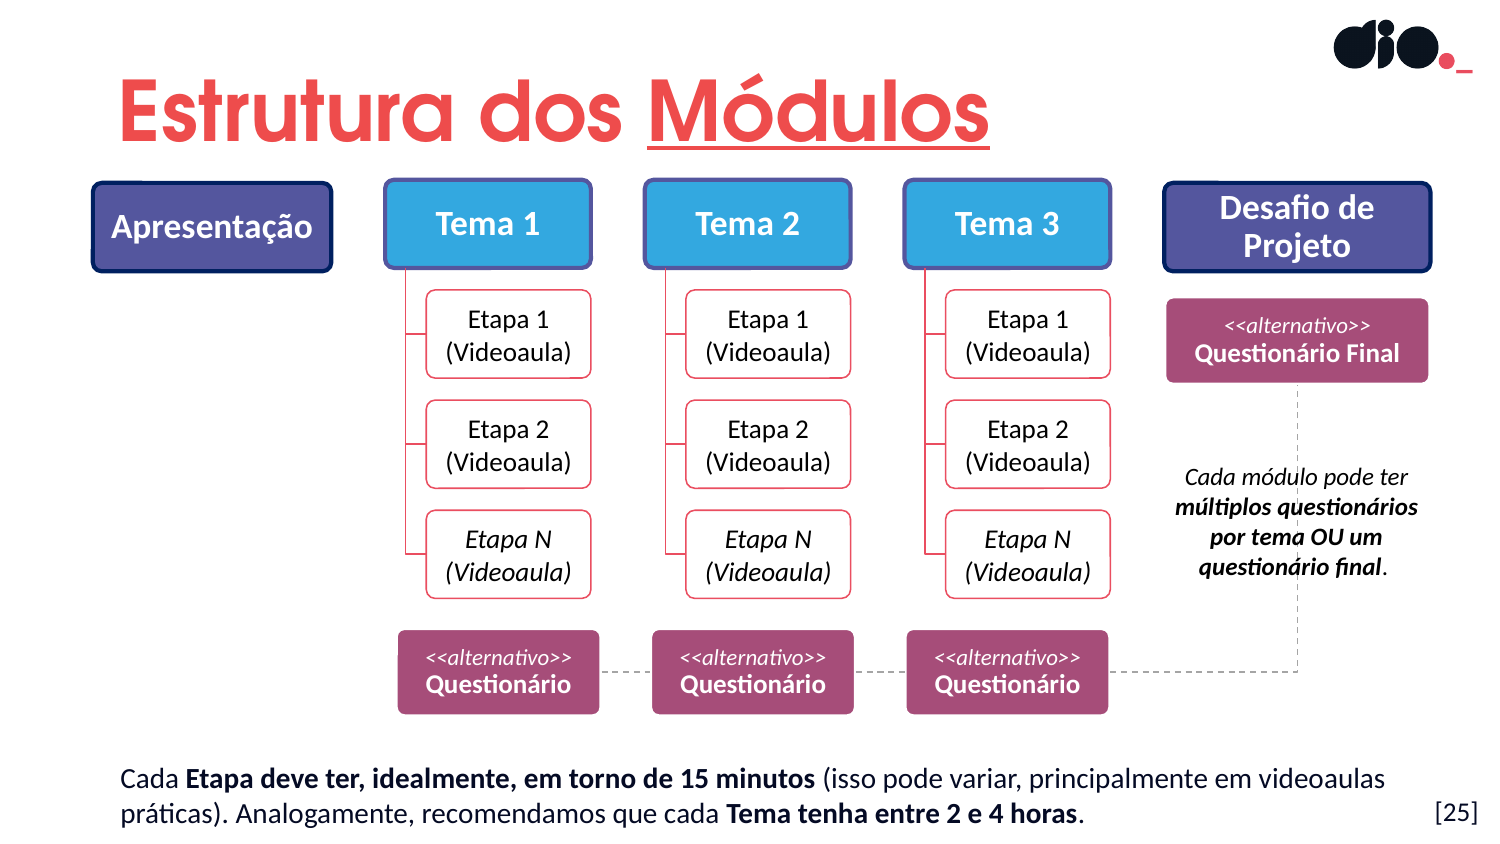

Estrutura dos Módulos
Tema 1

Etapa 1
(Videoaula)
Etapa 2
(Videoaula)
Etapa N
(Videoaula)
Tema 2

Etapa 1
(Videoaula)
Etapa 2
(Videoaula)
Etapa N
(Videoaula)
Tema 3

Etapa 1
(Videoaula)
Etapa 2
(Videoaula)
Etapa N
(Videoaula)
Apresentação
Desafio de Projeto
<<alternativo>>
Questionário Final
Cada módulo pode ter múltiplos questionários por tema OU um questionário final.
<<alternativo>>
Questionário
<<alternativo>>
Questionário
<<alternativo>>
Questionário
Cada Etapa deve ter, idealmente, em torno de 15 minutos (isso pode variar, principalmente em videoaulas práticas). Analogamente, recomendamos que cada Tema tenha entre 2 e 4 horas.
[25]